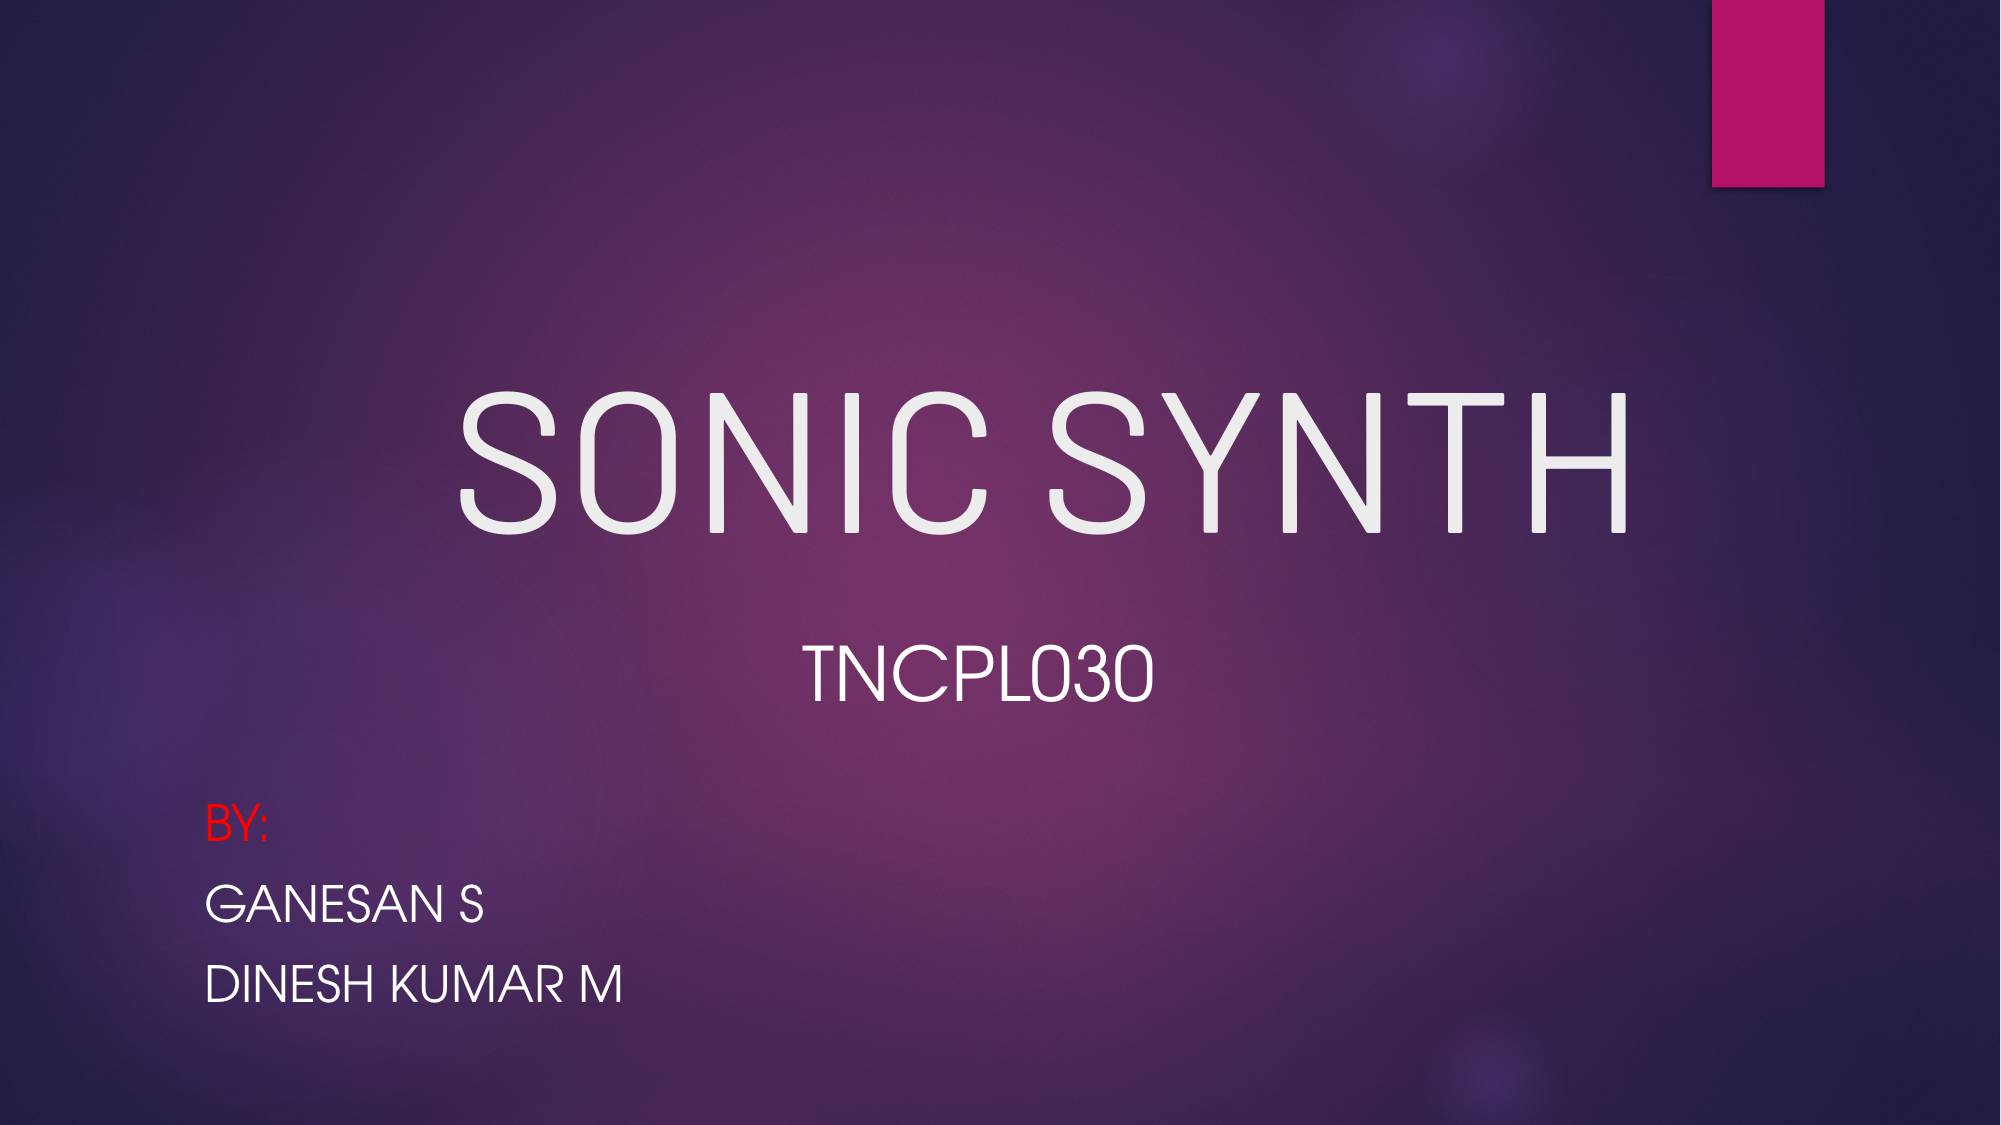

# SONIC SYNTH
      TNCPL030
BY:
GANESAN S
DINESH KUMAR M